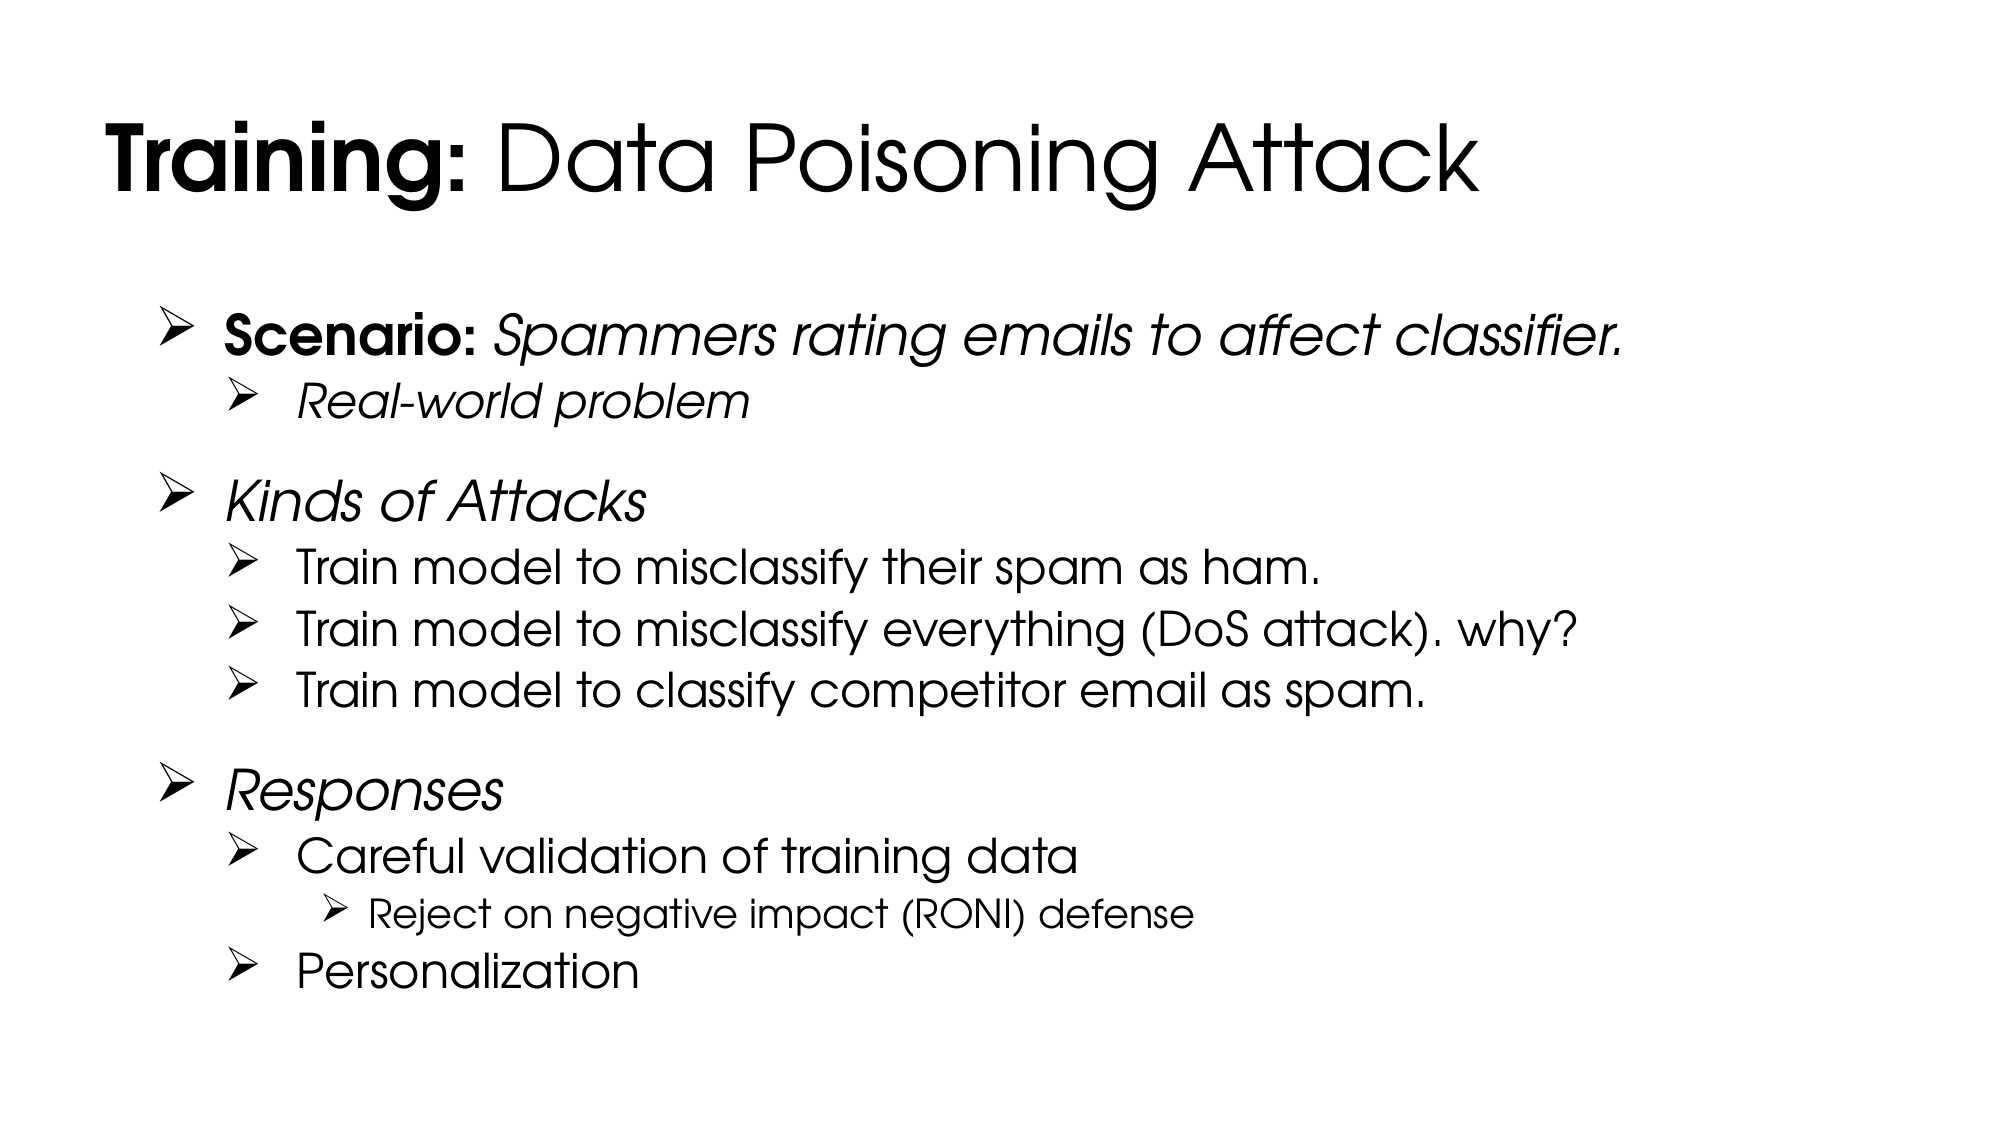

# Training: Data Poisoning Attack
Scenario: Spammers rating emails to affect classifier.
Real-world problem
Kinds of Attacks
Train model to misclassify their spam as ham.
Train model to misclassify everything (DoS attack). why?
Train model to classify competitor email as spam.
Responses
Careful validation of training data
Reject on negative impact (RONI) defense
Personalization